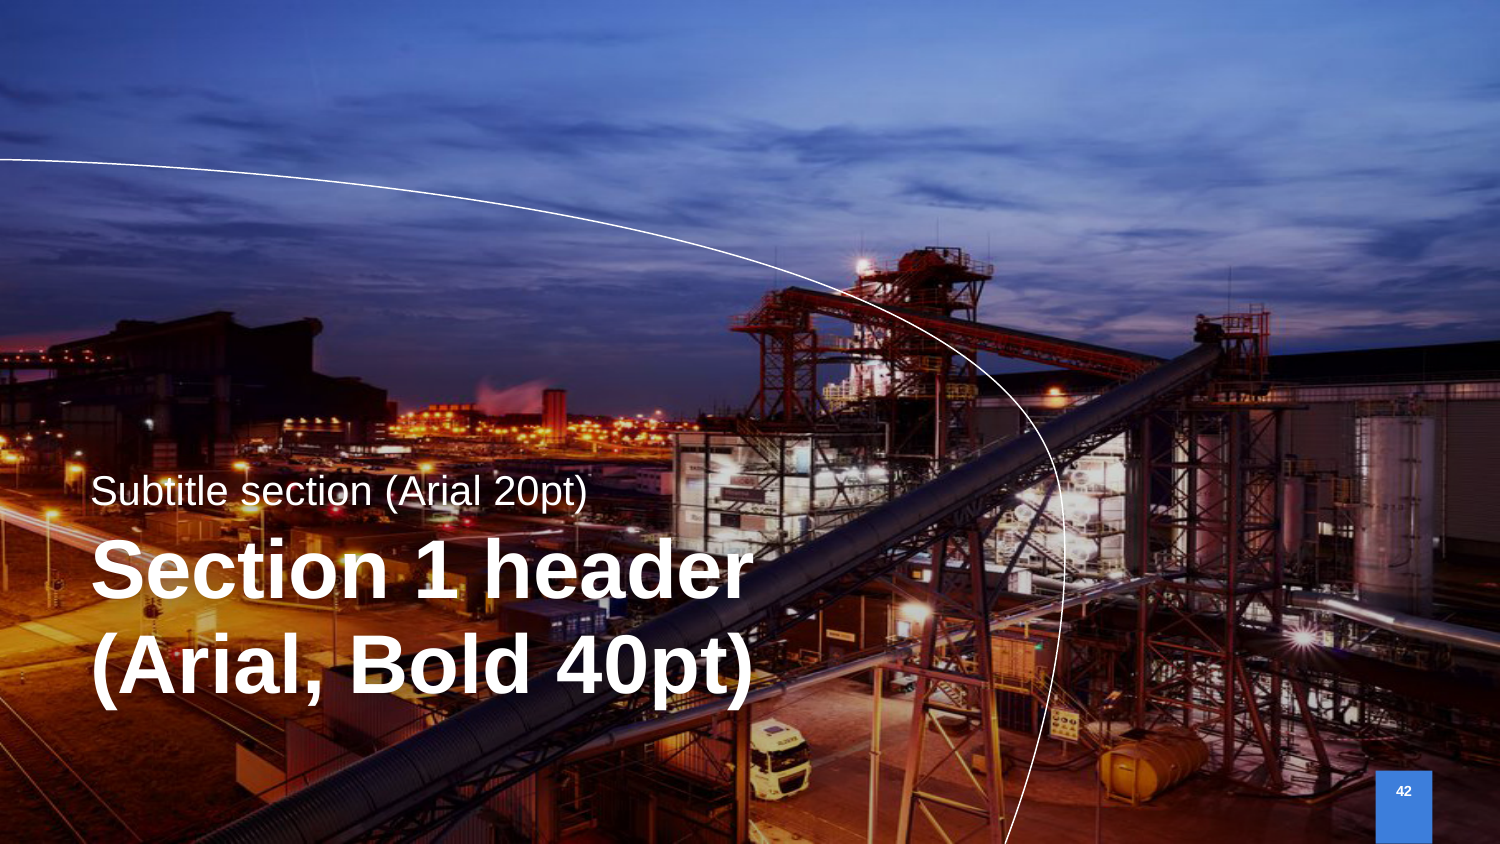

Subtitle section (Arial 20pt)
# Section 1 header (Arial, Bold 40pt)
42